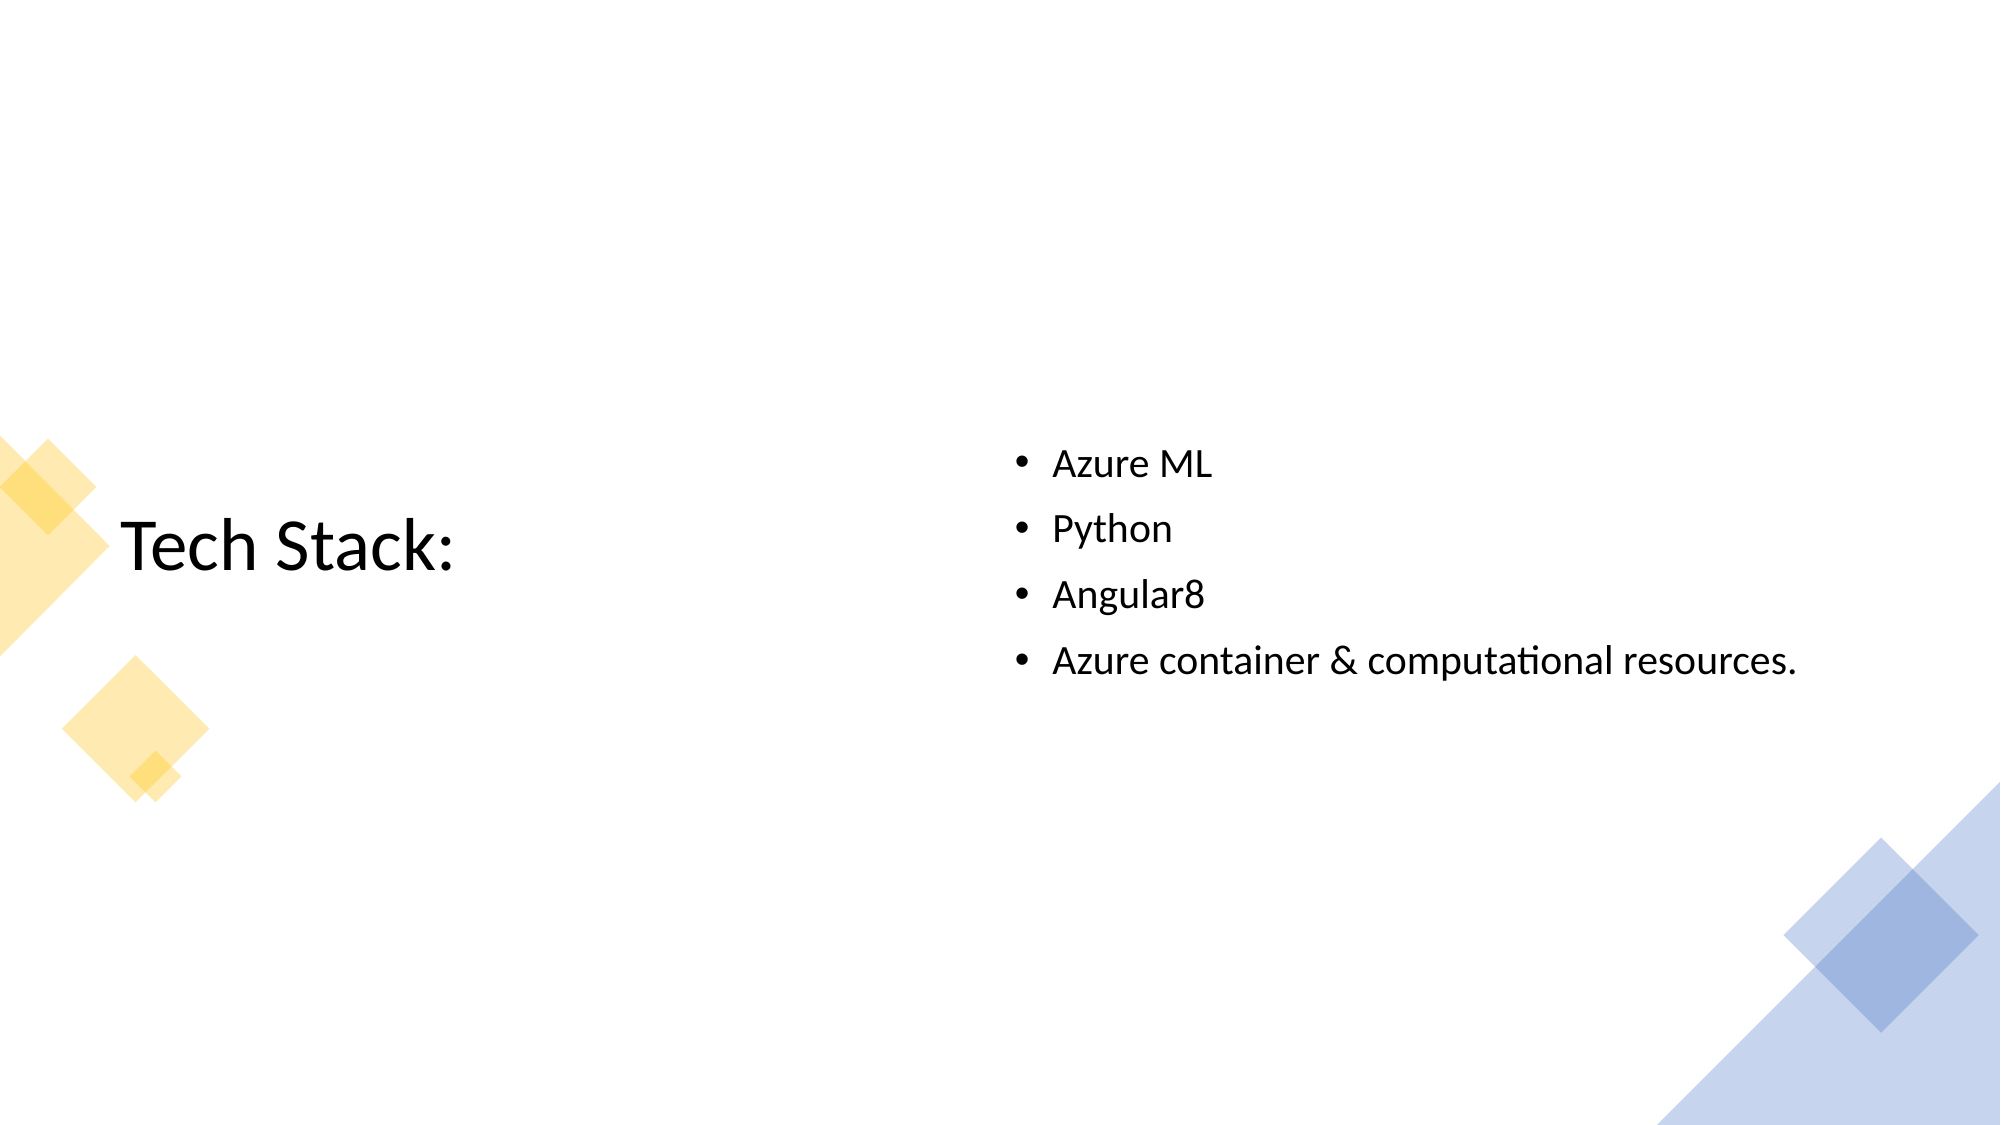

# Tech Stack:
Azure ML
Python
Angular8
Azure container & computational resources.